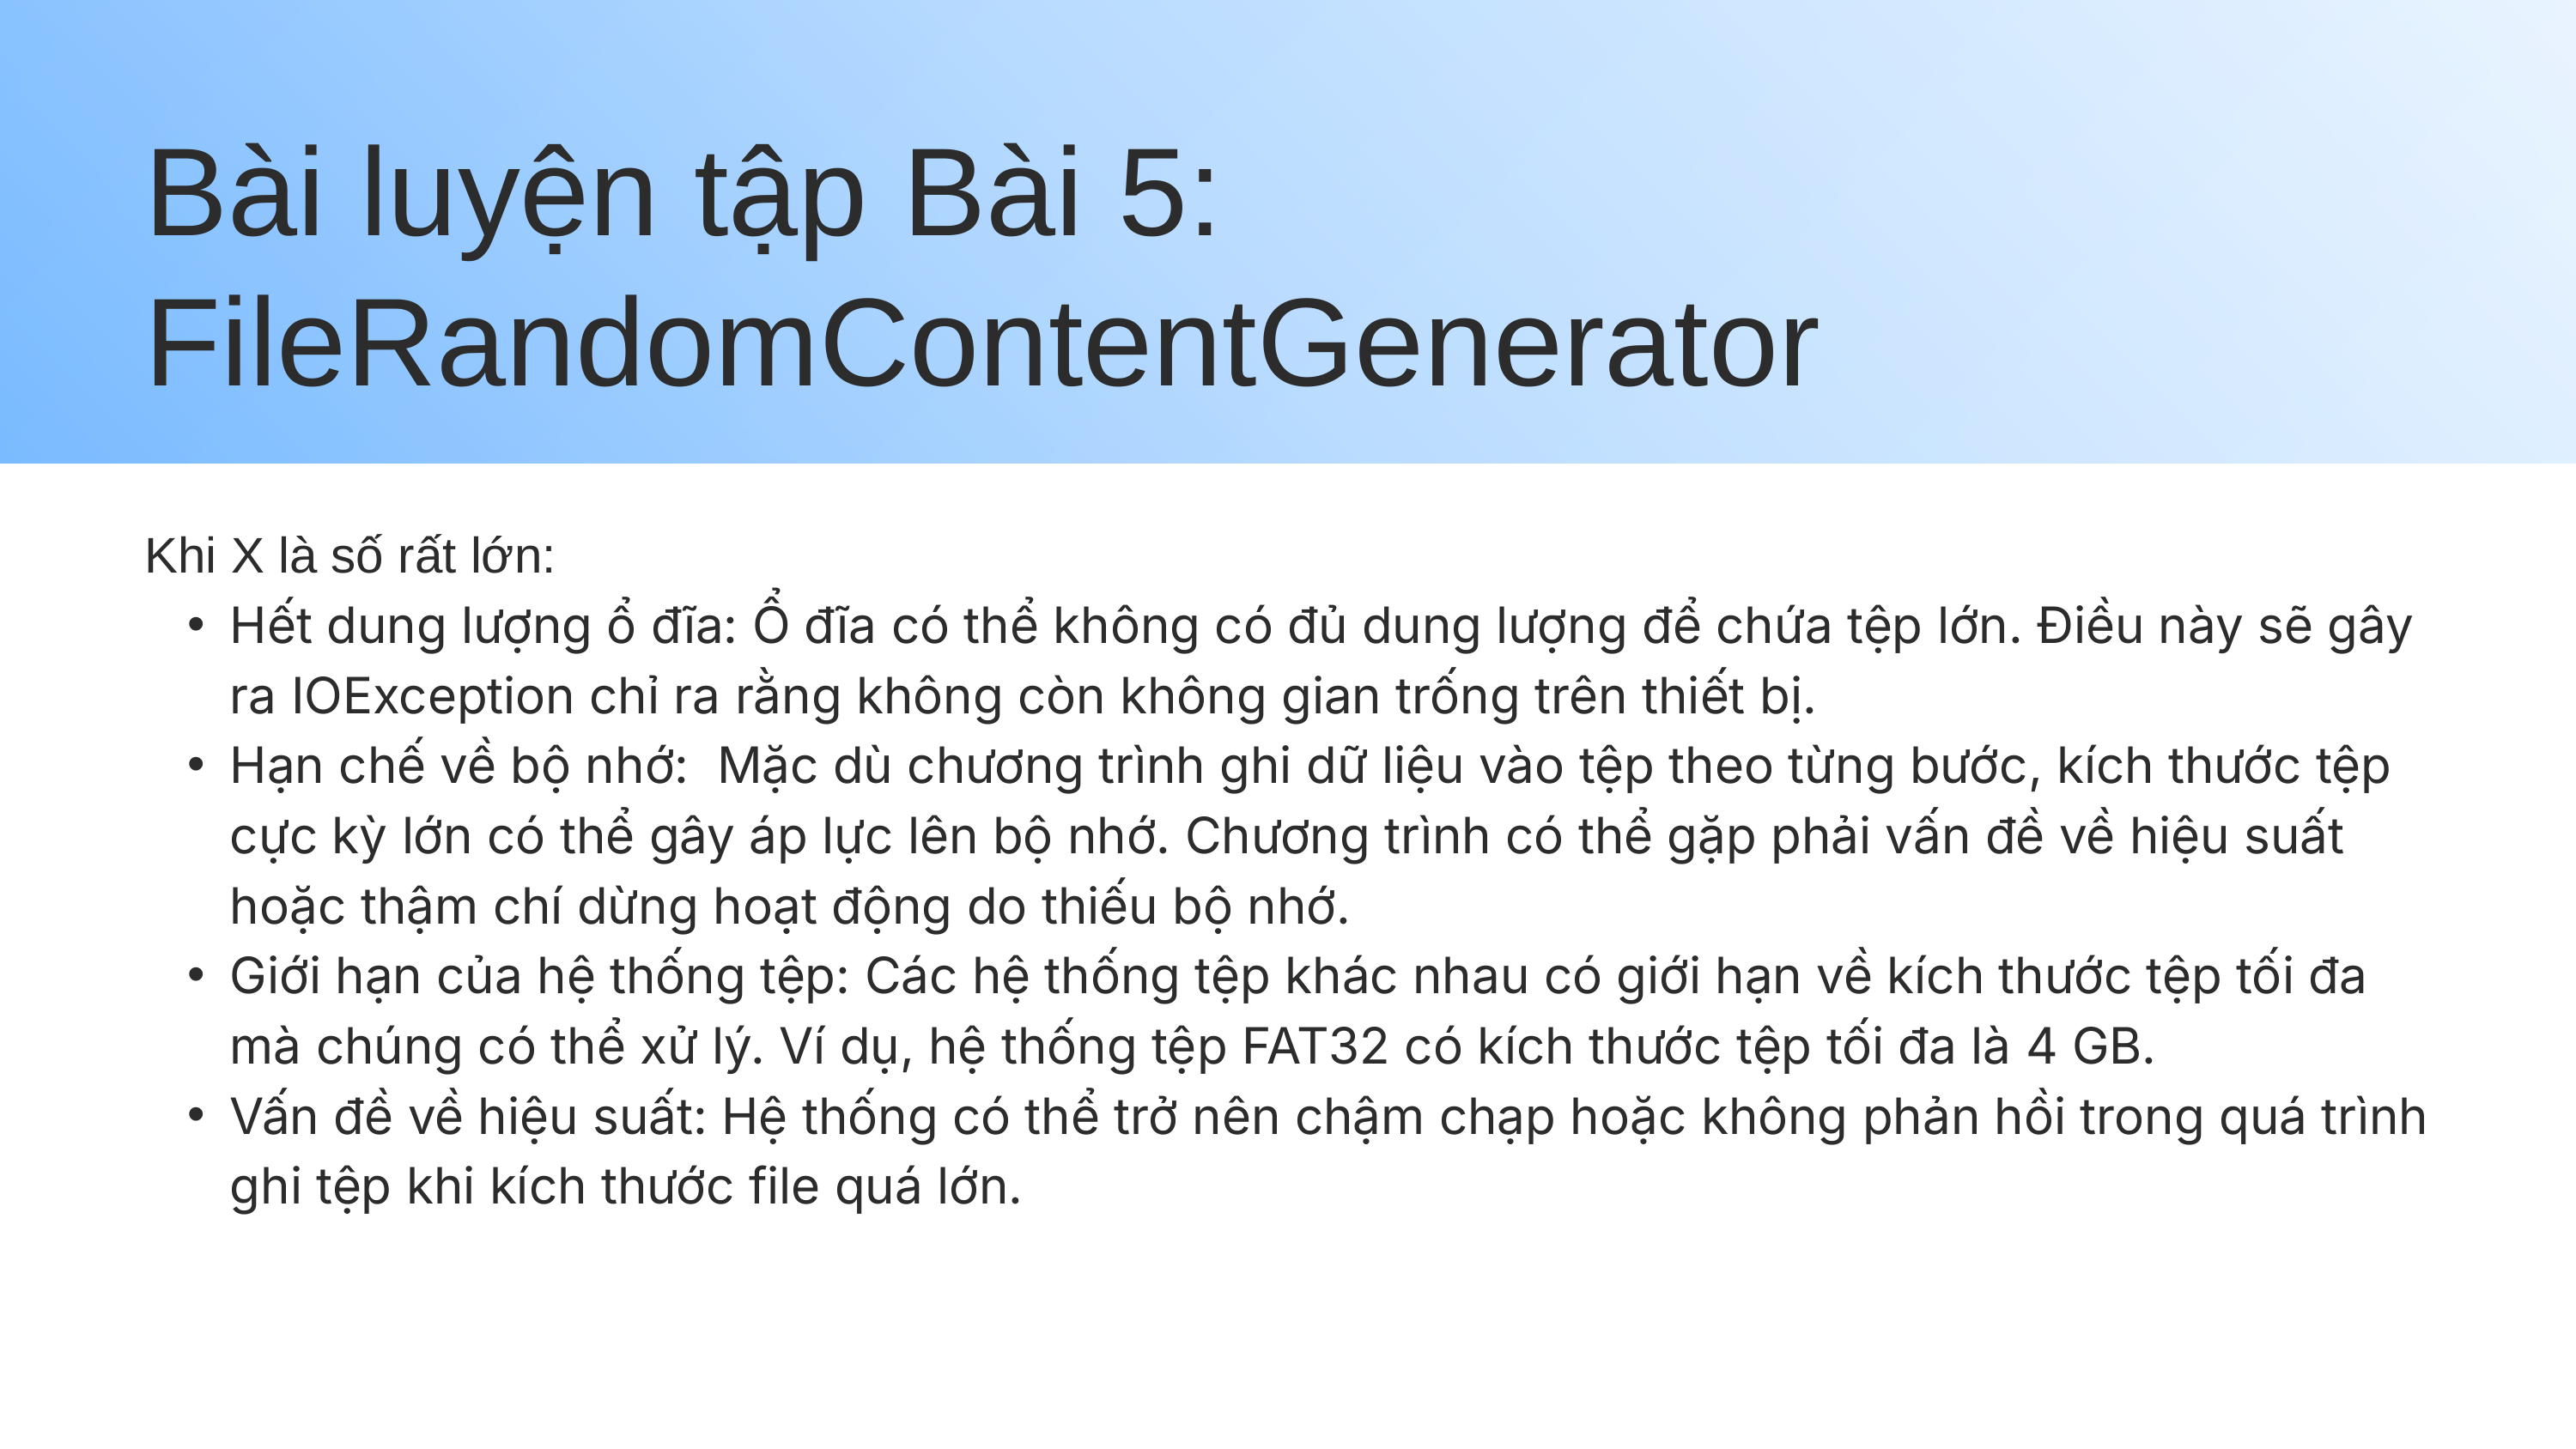

Bài luyện tập Bài 5: FileRandomContentGenerator
Khi X là số rất lớn:
Hết dung lượng ổ đĩa: Ổ đĩa có thể không có đủ dung lượng để chứa tệp lớn. Điều này sẽ gây ra IOException chỉ ra rằng không còn không gian trống trên thiết bị.
Hạn chế về bộ nhớ:  Mặc dù chương trình ghi dữ liệu vào tệp theo từng bước, kích thước tệp cực kỳ lớn có thể gây áp lực lên bộ nhớ. Chương trình có thể gặp phải vấn đề về hiệu suất hoặc thậm chí dừng hoạt động do thiếu bộ nhớ.
Giới hạn của hệ thống tệp: Các hệ thống tệp khác nhau có giới hạn về kích thước tệp tối đa mà chúng có thể xử lý. Ví dụ, hệ thống tệp FAT32 có kích thước tệp tối đa là 4 GB.
Vấn đề về hiệu suất: Hệ thống có thể trở nên chậm chạp hoặc không phản hồi trong quá trình ghi tệp khi kích thước file quá lớn.